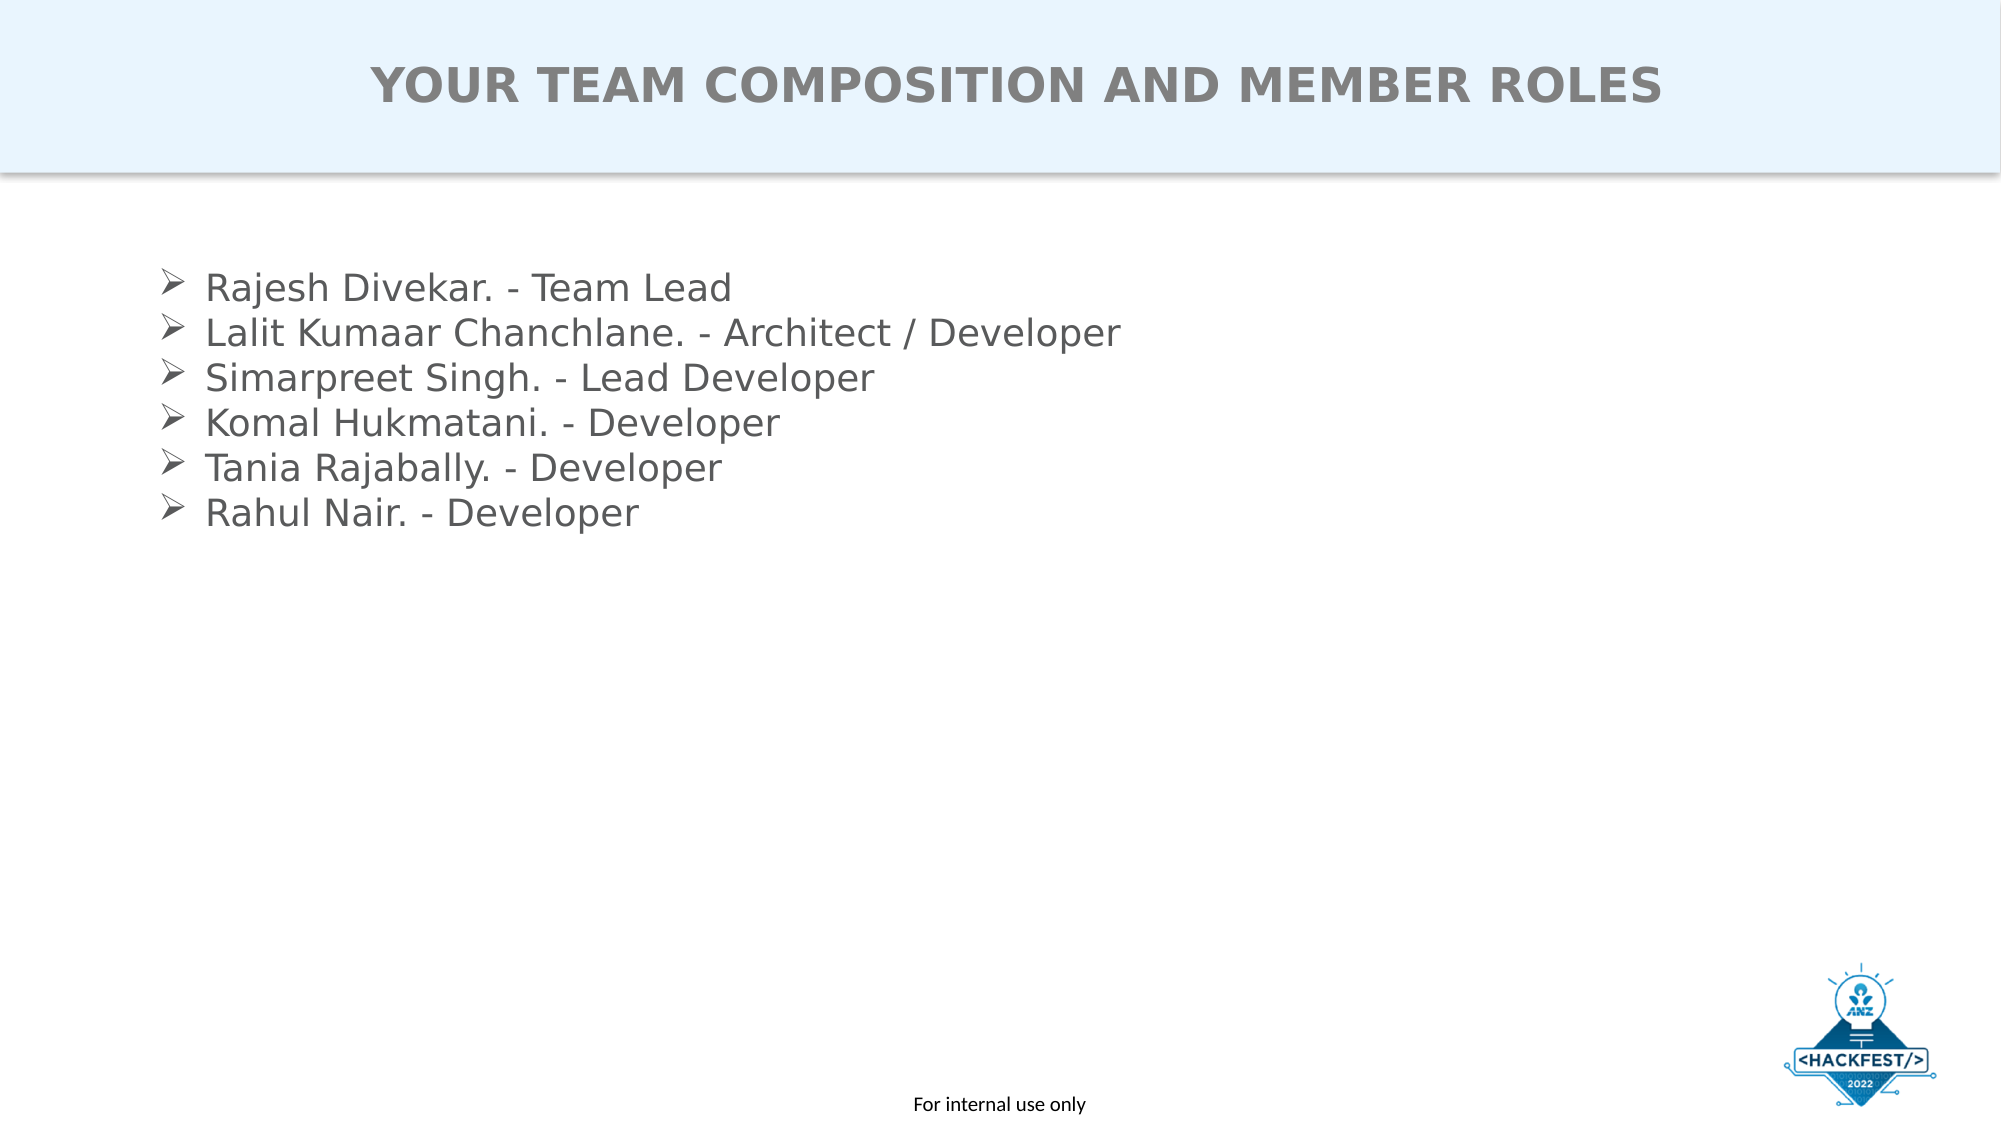

# Your team composition and member roles
Rajesh Divekar. - Team Lead
Lalit Kumaar Chanchlane. - Architect / Developer
Simarpreet Singh. - Lead Developer
Komal Hukmatani. - Developer
Tania Rajabally. - Developer
Rahul Nair. - Developer